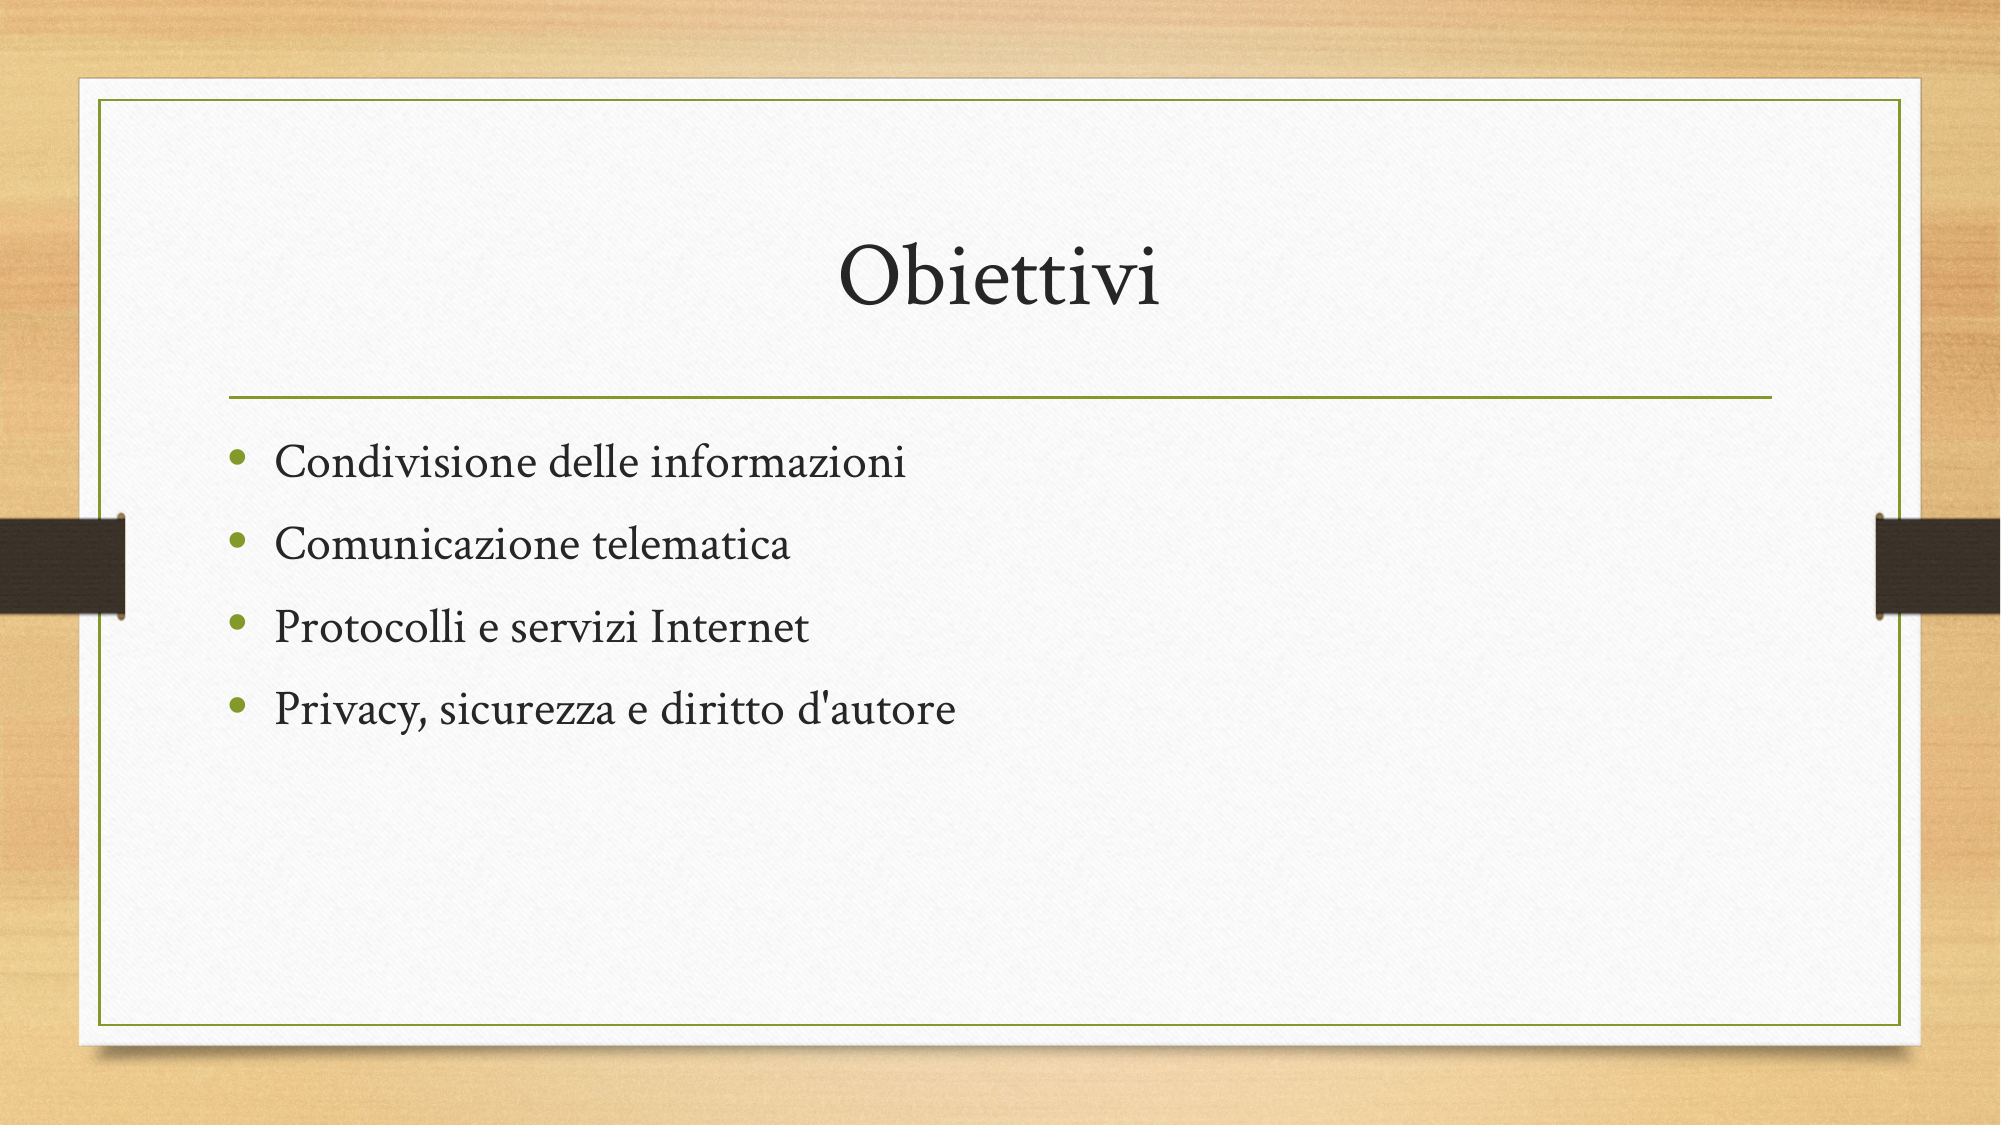

# Obiettivi
Condivisione delle informazioni
Comunicazione telematica
Protocolli e servizi Internet
Privacy, sicurezza e diritto d'autore